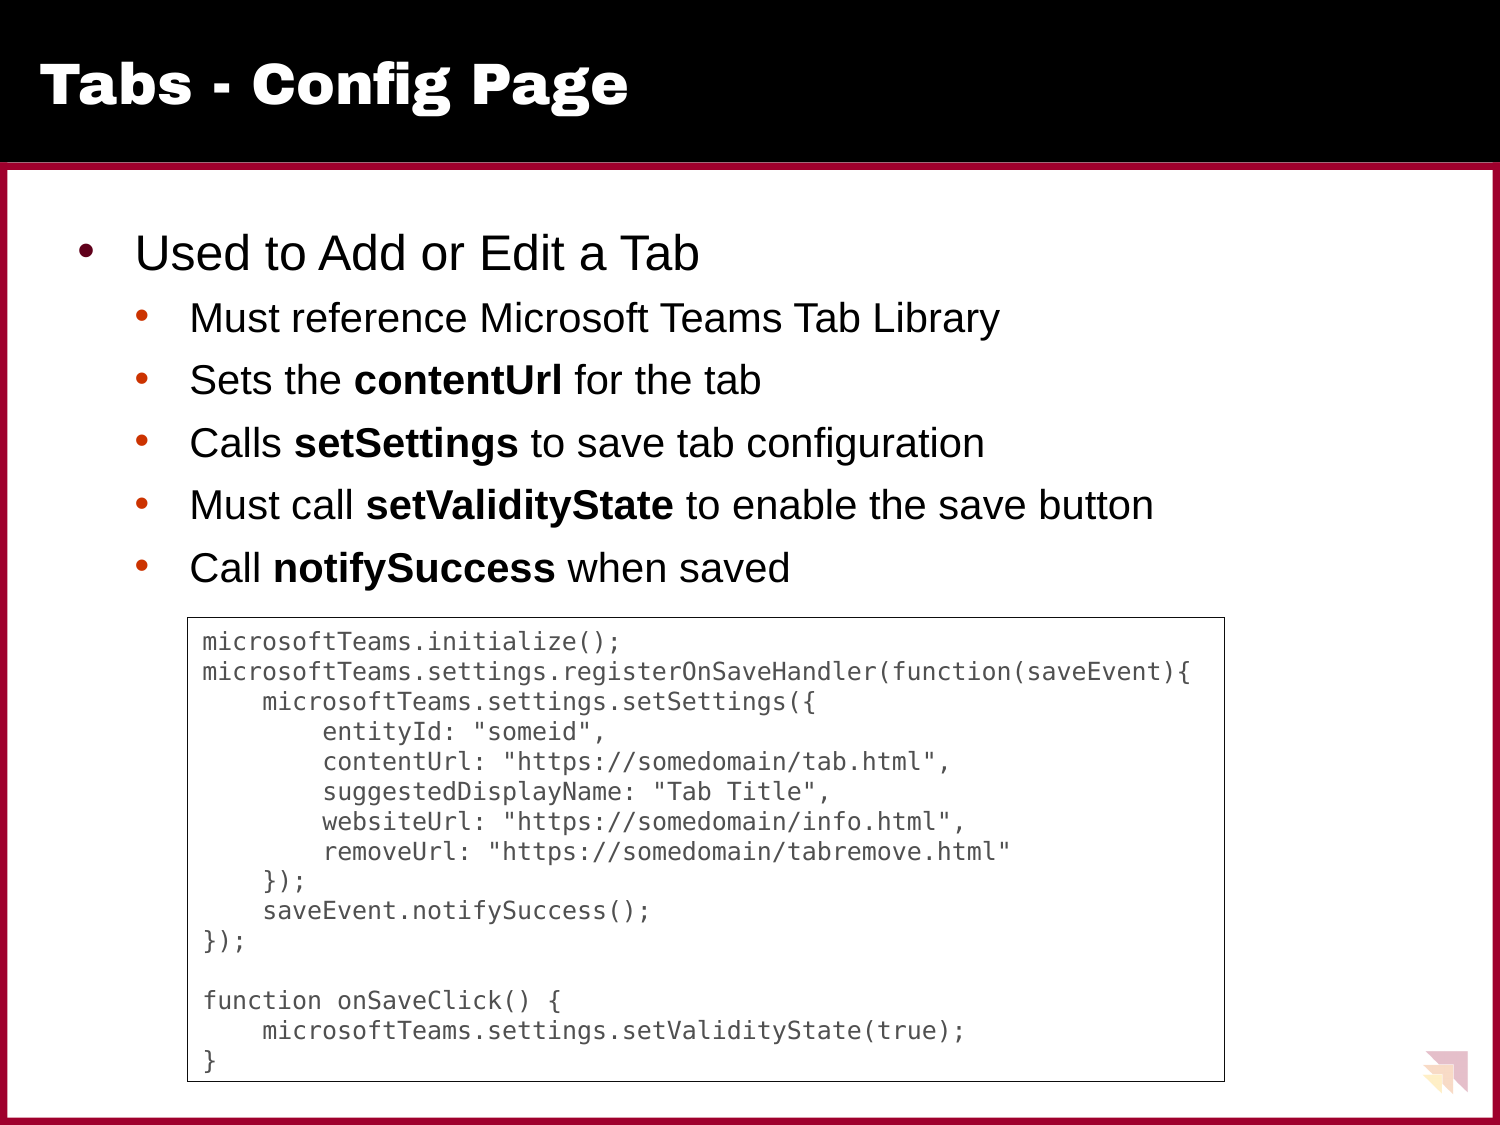

# Tabs - Config Page
Used to Add or Edit a Tab
Must reference Microsoft Teams Tab Library
Sets the contentUrl for the tab
Calls setSettings to save tab configuration
Must call setValidityState to enable the save button
Call notifySuccess when saved

microsoftTeams.initialize();
microsoftTeams.settings.registerOnSaveHandler(function(saveEvent){
    microsoftTeams.settings.setSettings({
        entityId: "someid",
        contentUrl: "https://somedomain/tab.html",
        suggestedDisplayName: "Tab Title",
        websiteUrl: "https://somedomain/info.html",
        removeUrl: "https://somedomain/tabremove.html"
    });
    saveEvent.notifySuccess();
});

function onSaveClick() {
    microsoftTeams.settings.setValidityState(true);
}